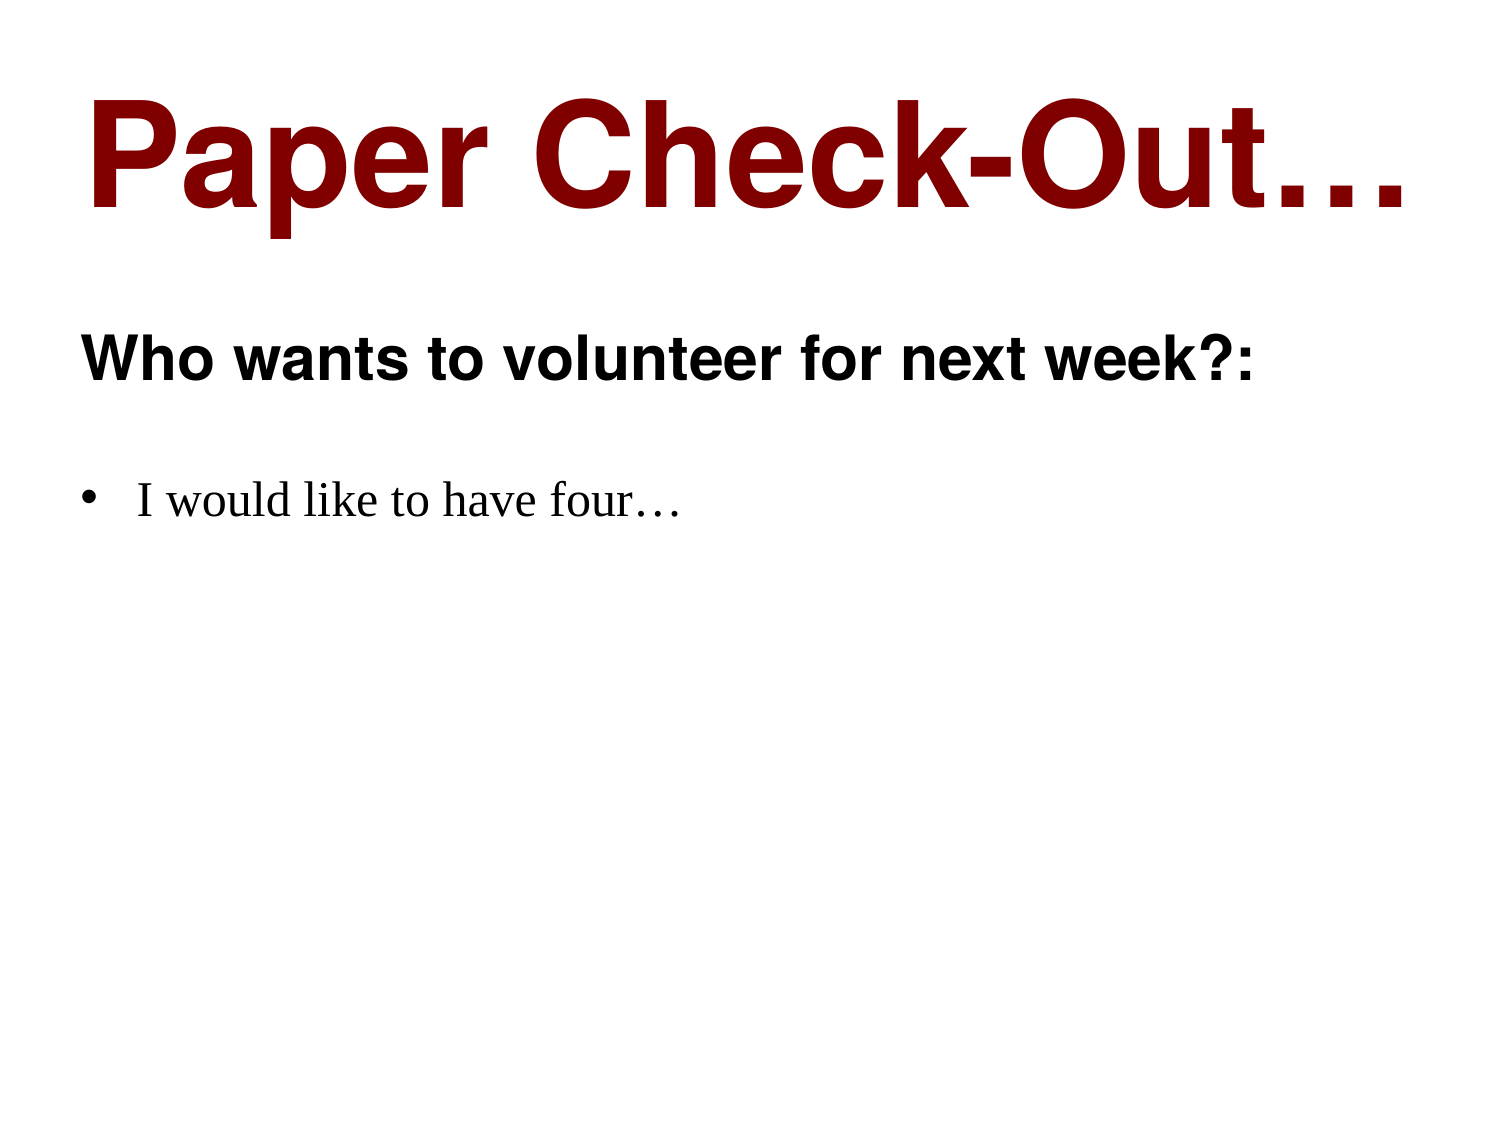

Paper Check-Out…
Who wants to volunteer for next week?:
I would like to have four…